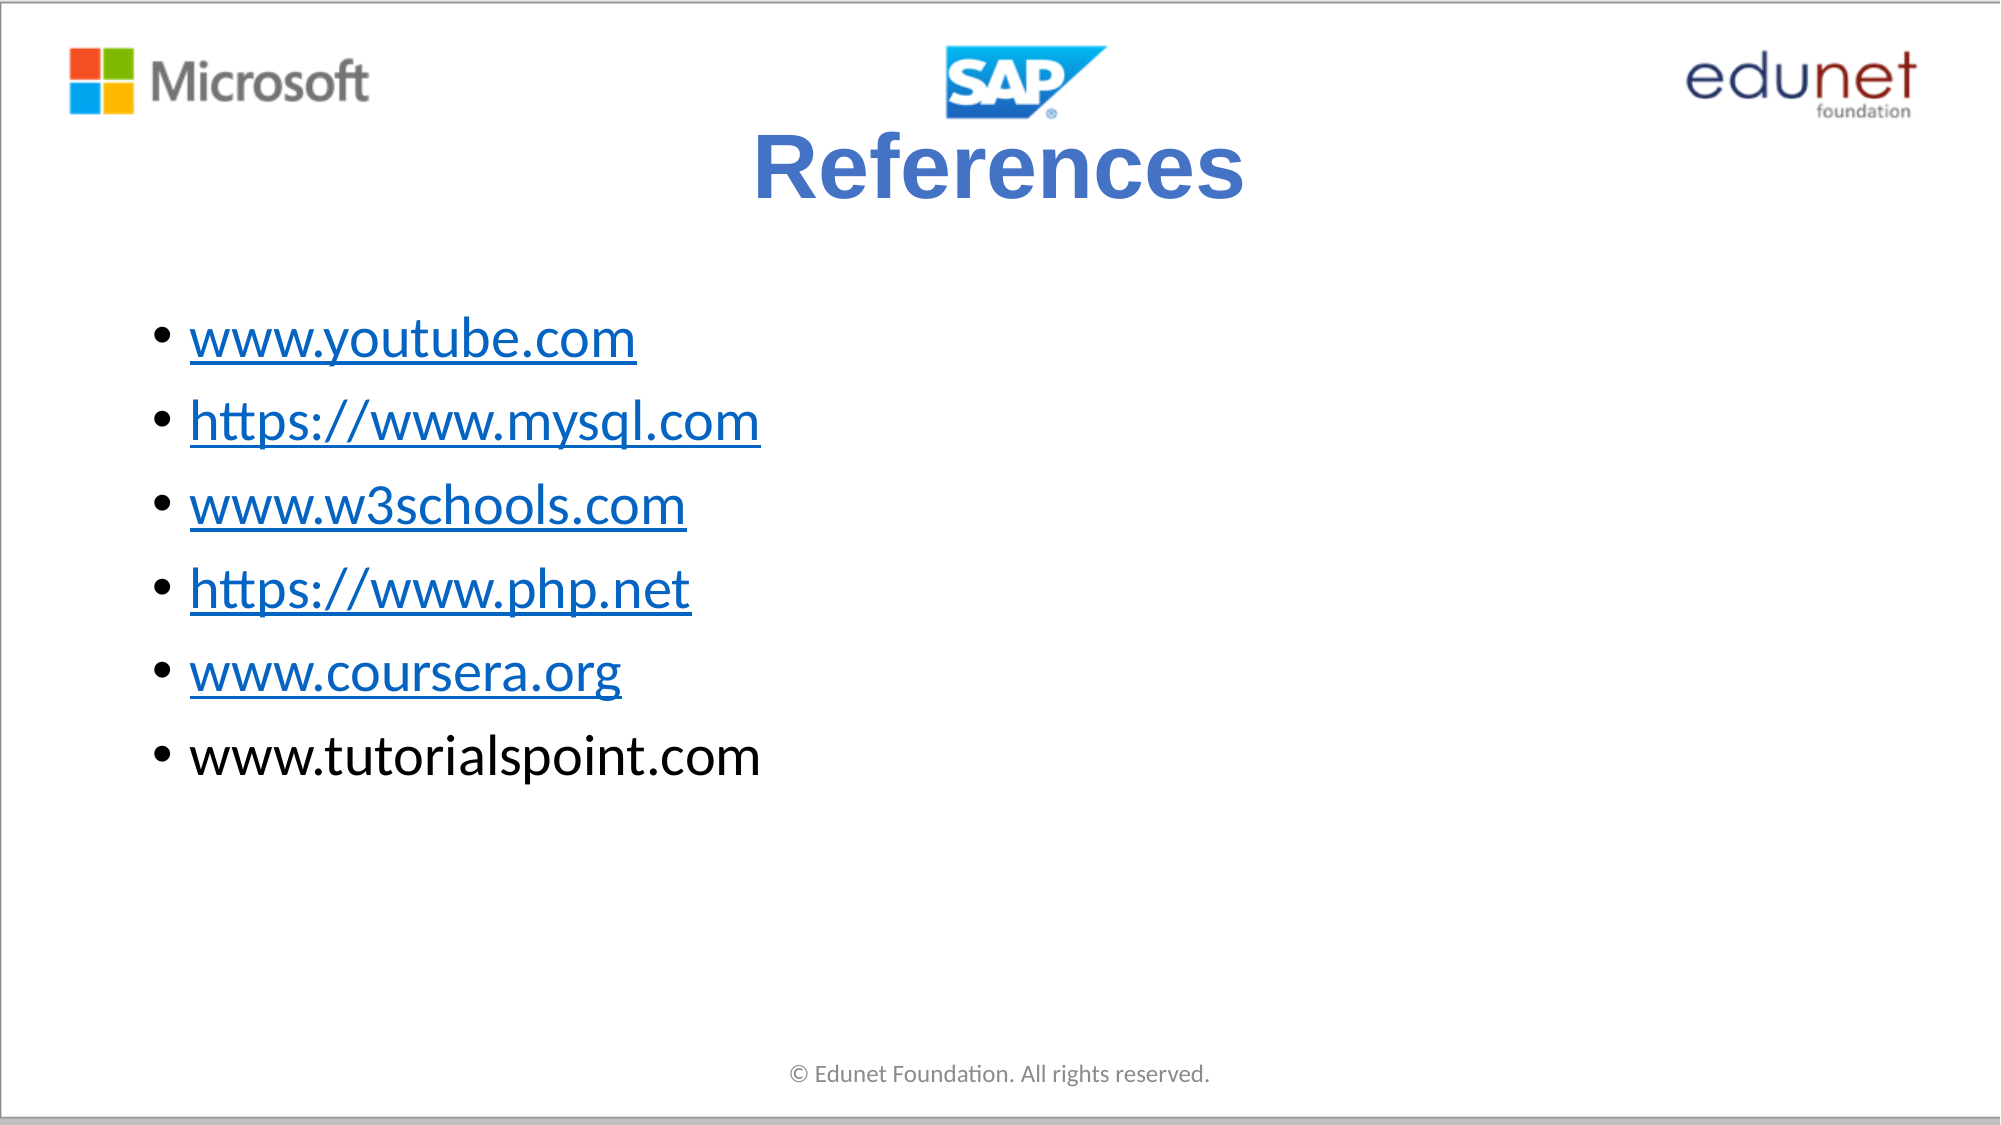

# References
www.youtube.com
https://www.mysql.com
www.w3schools.com
https://www.php.net
www.coursera.org
www.tutorialspoint.com
© Edunet Foundation. All rights reserved.